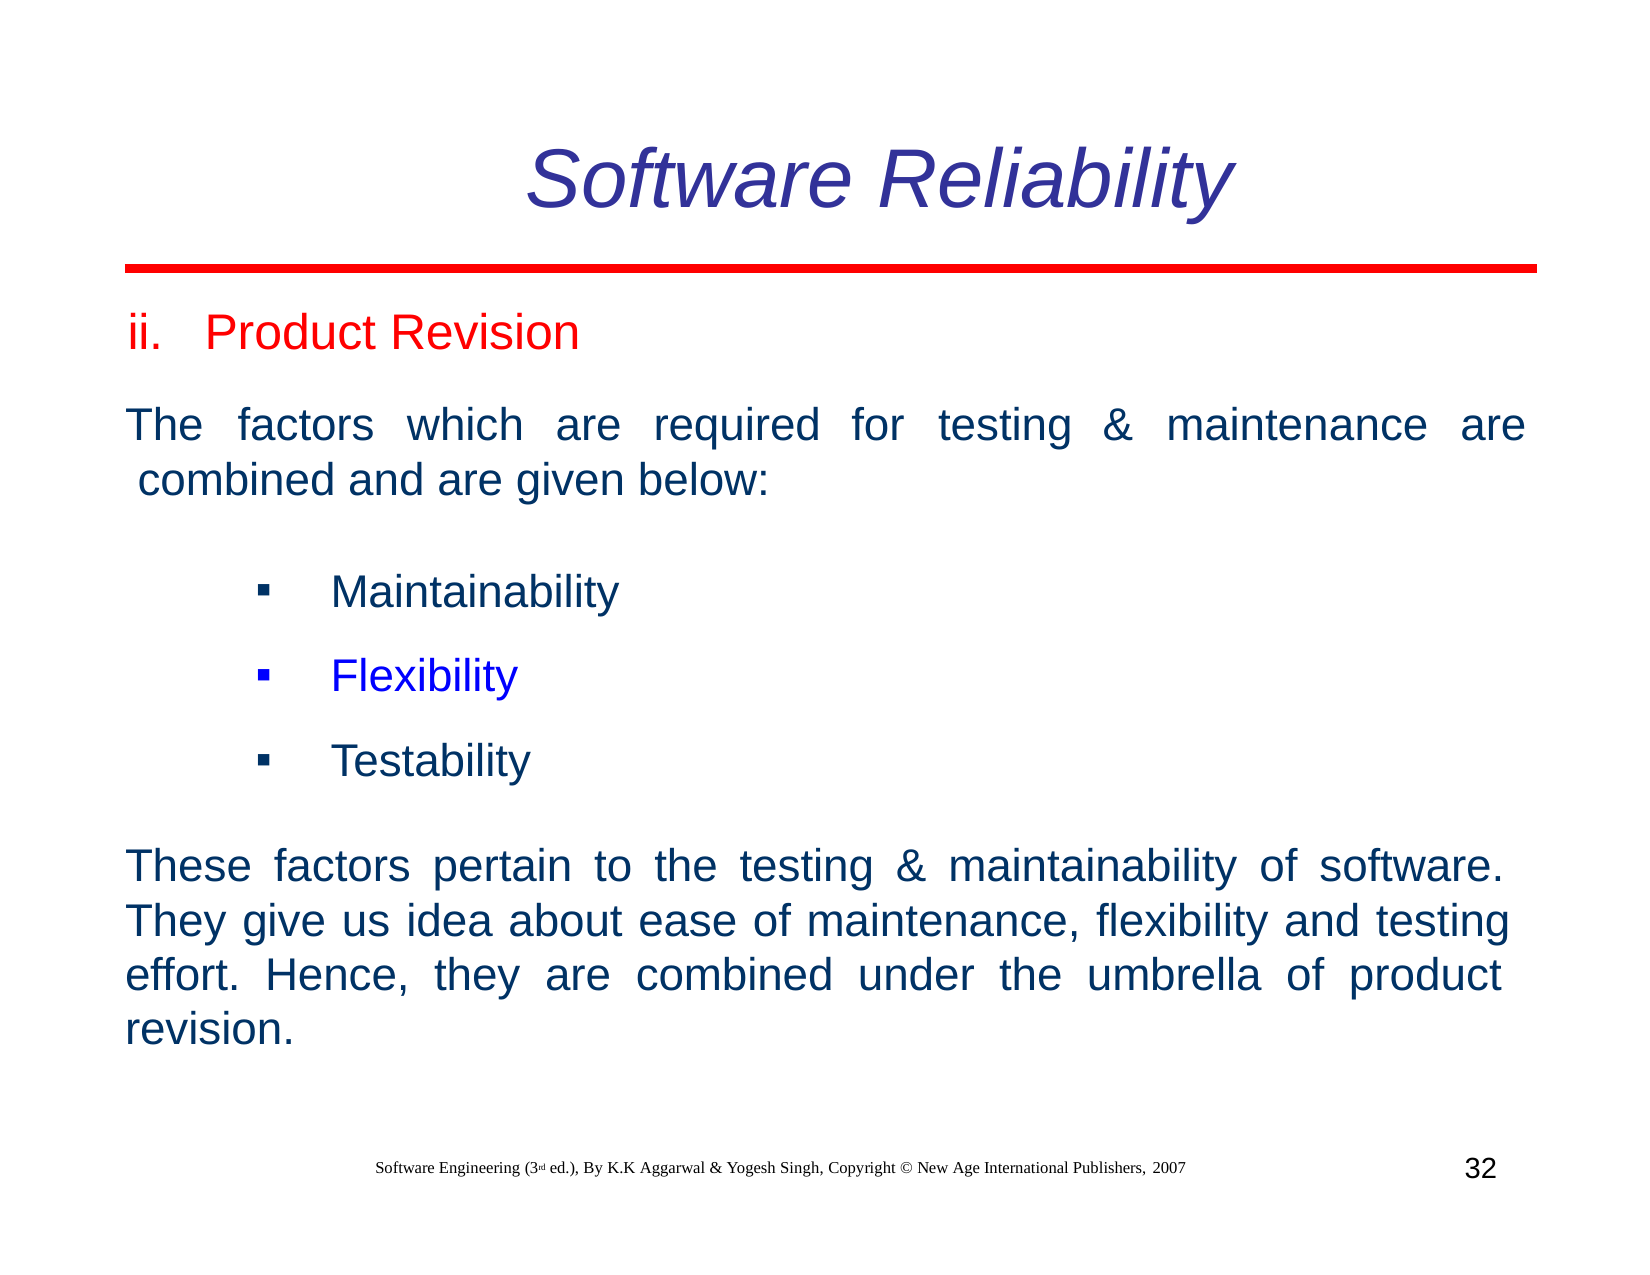

# Software Reliability

ii.	Product Revision
The	factors	which	are	required  combined and are given below:
for	testing
&	maintenance	are
Maintainability
Flexibility
Testability

These factors pertain to the testing & maintainability of software.  They give us idea about ease of maintenance, flexibility and testing  effort. Hence, they are combined under the umbrella of product  revision.
32
Software Engineering (3rd  ed.), By K.K Aggarwal & Yogesh Singh, Copyright © New Age International Publishers, 2007